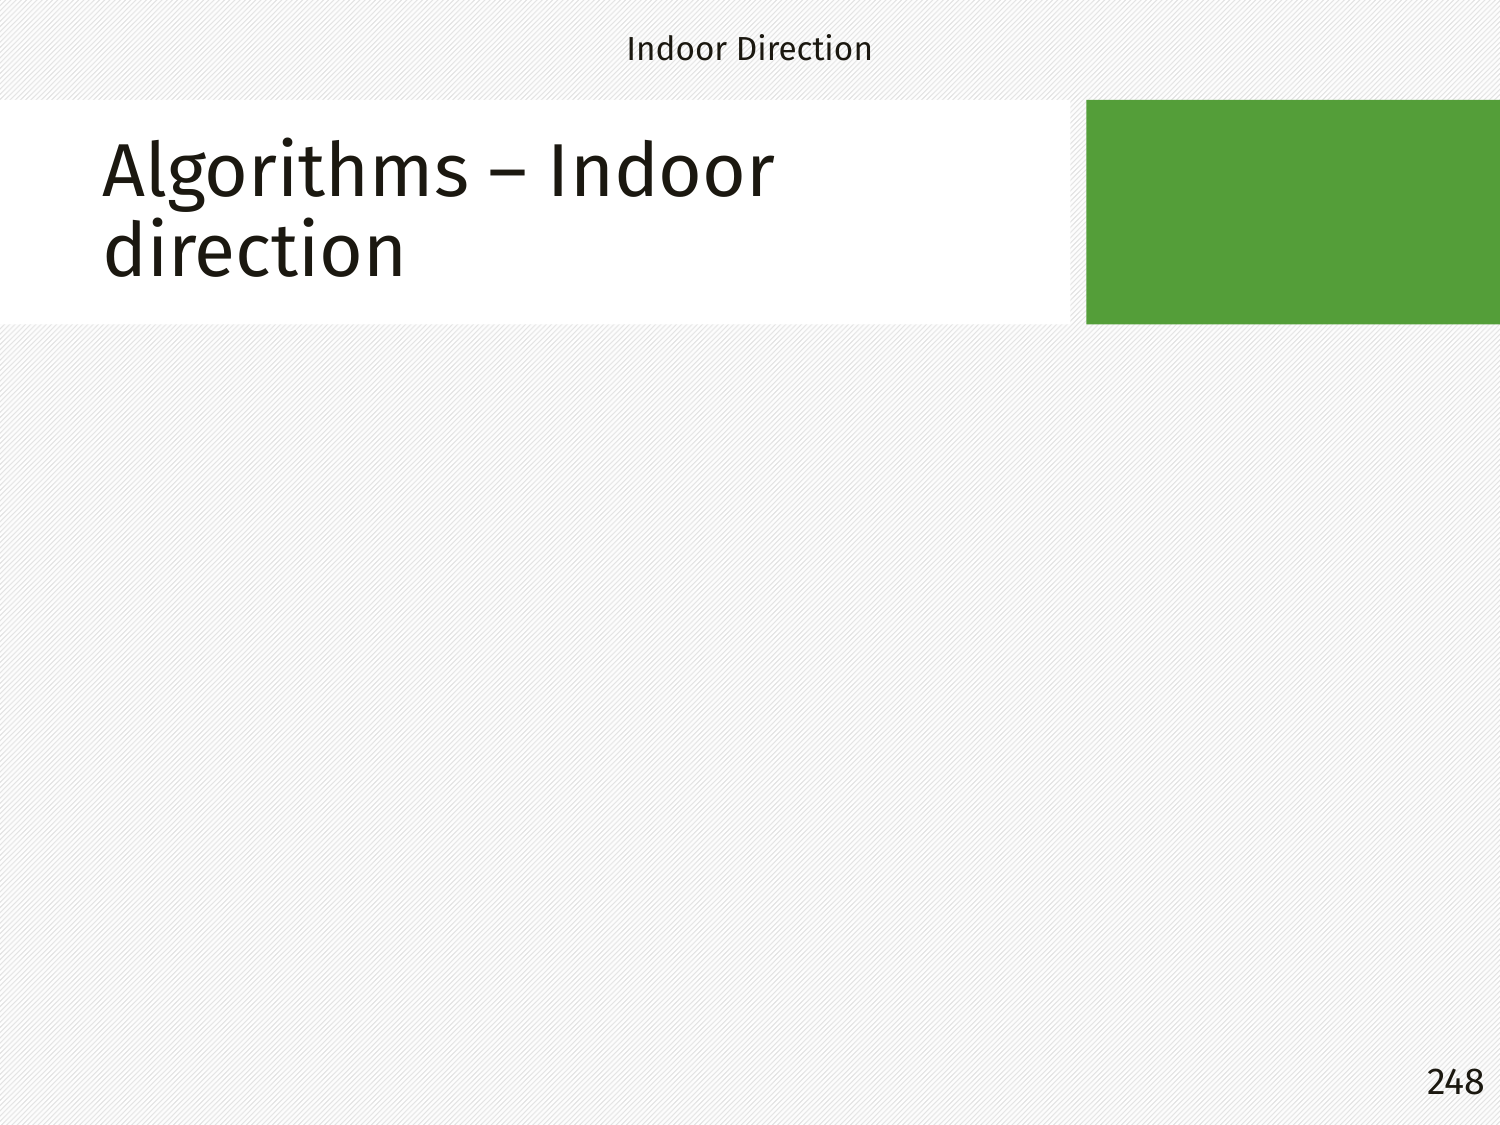

Indoor Direction
# Algorithms – Indoor direction
248